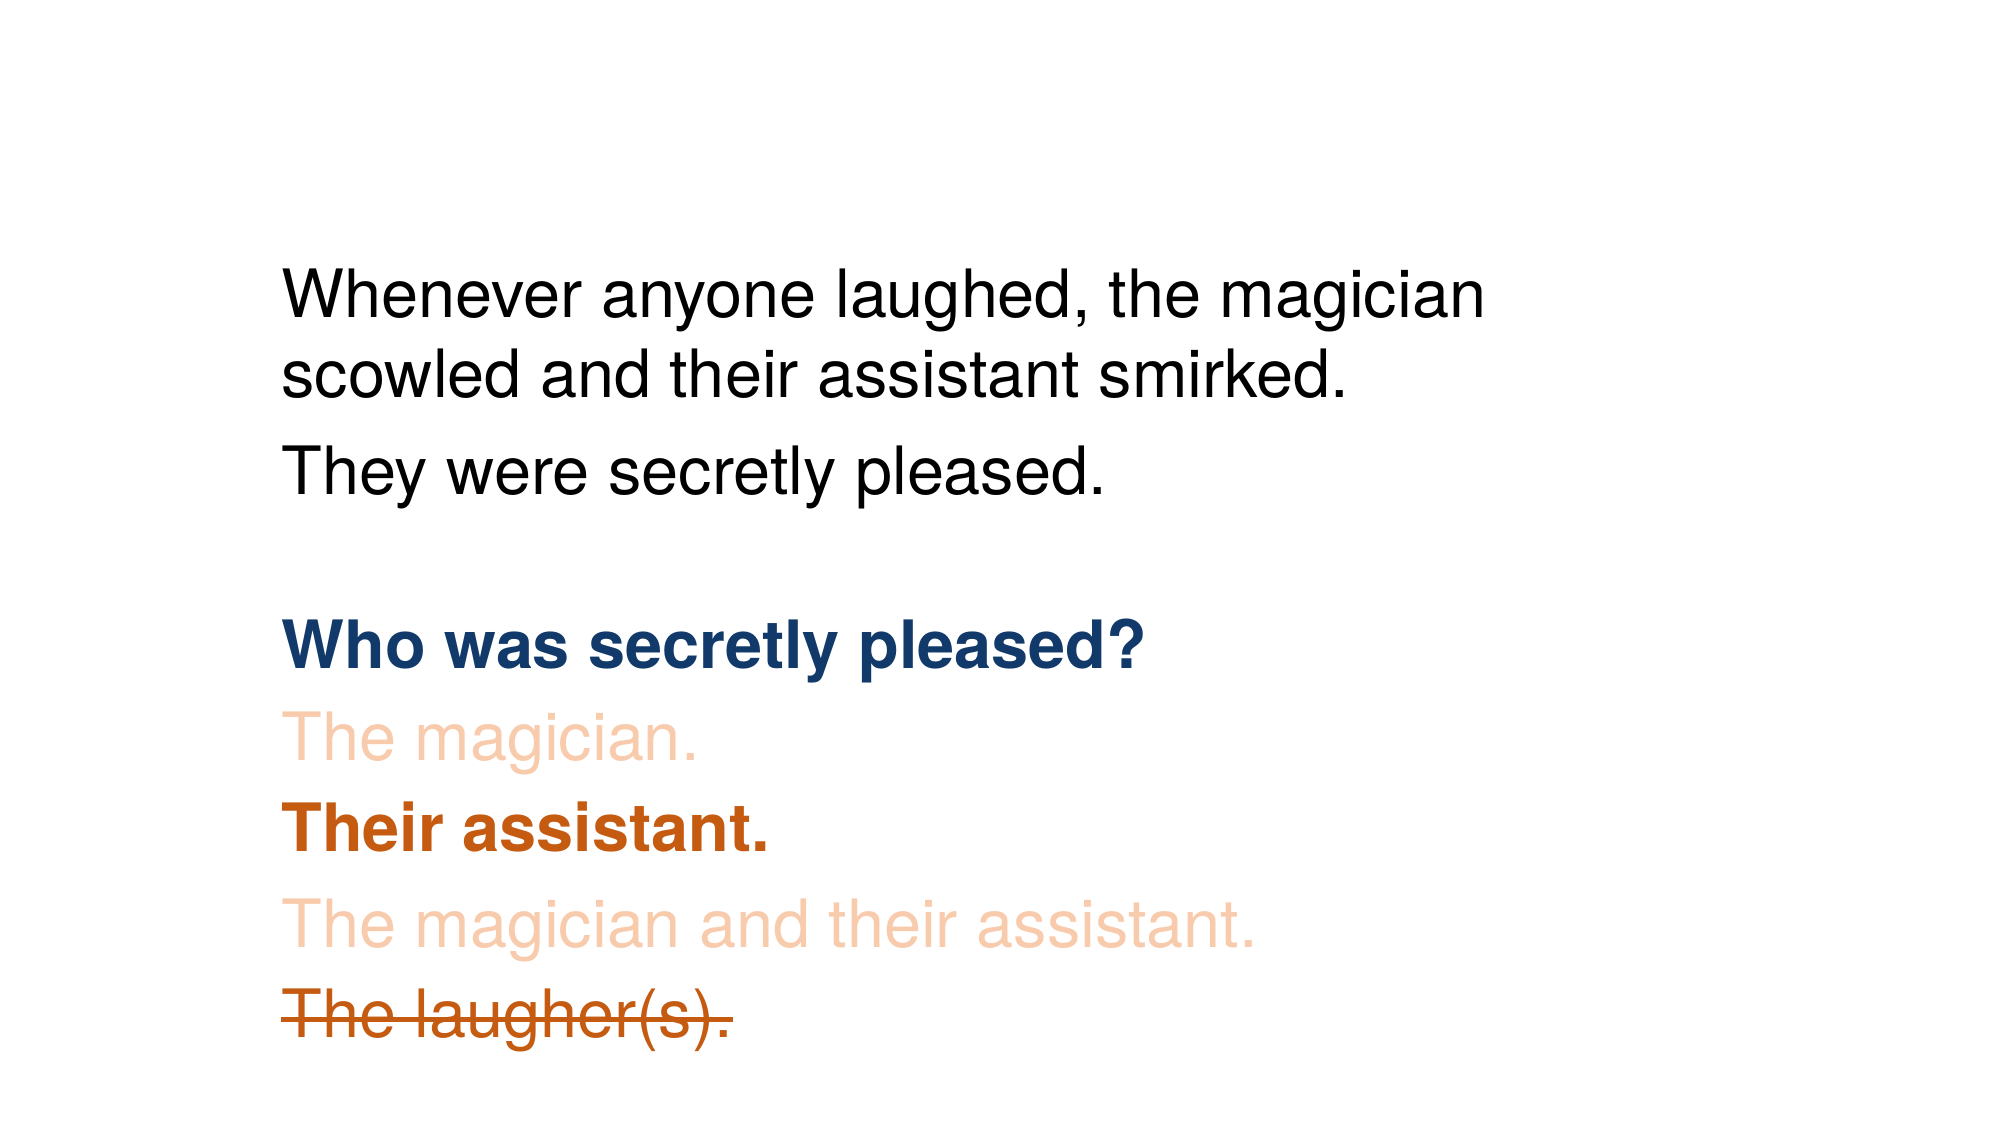

Whenever anyone laughed, the magician scowled and their assistant smirked.
They were secretly pleased.

Who was secretly pleased?
The magician.
The magician.
Their assistant.
The magician and their assistant.
Their assistant.
The magician and their assistant.
The laugher(s).